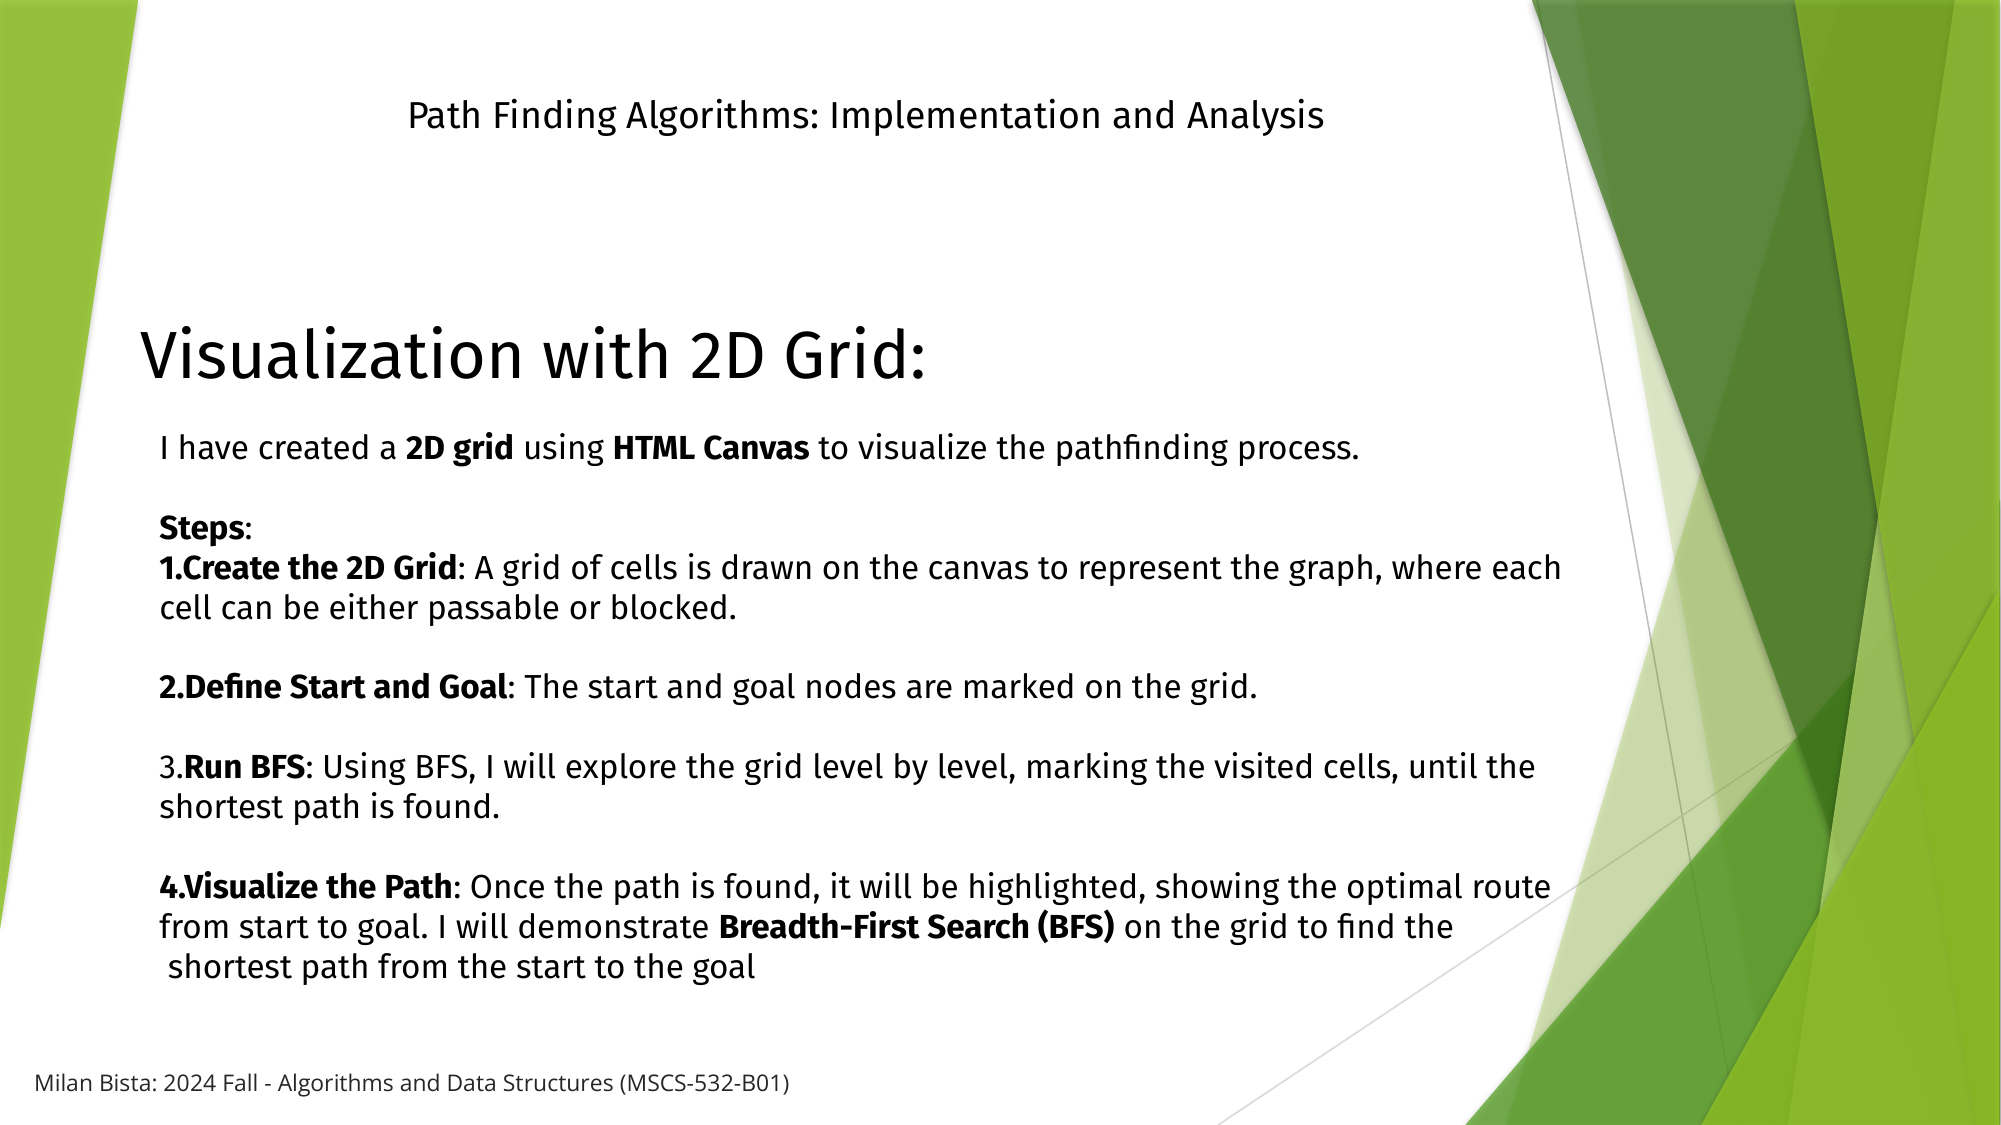

Path Finding Algorithms: Implementation and Analysis
Visualization with 2D Grid:
I have created a 2D grid using HTML Canvas to visualize the pathfinding process.

Steps:
Create the 2D Grid: A grid of cells is drawn on the canvas to represent the graph, where each
cell can be either passable or blocked.

2.Define Start and Goal: The start and goal nodes are marked on the grid.

3.Run BFS: Using BFS, I will explore the grid level by level, marking the visited cells, until the
shortest path is found.

4.Visualize the Path: Once the path is found, it will be highlighted, showing the optimal route
from start to goal. I will demonstrate Breadth-First Search (BFS) on the grid to find the
 shortest path from the start to the goal

Milan Bista: 2024 Fall - Algorithms and Data Structures (MSCS-532-B01)